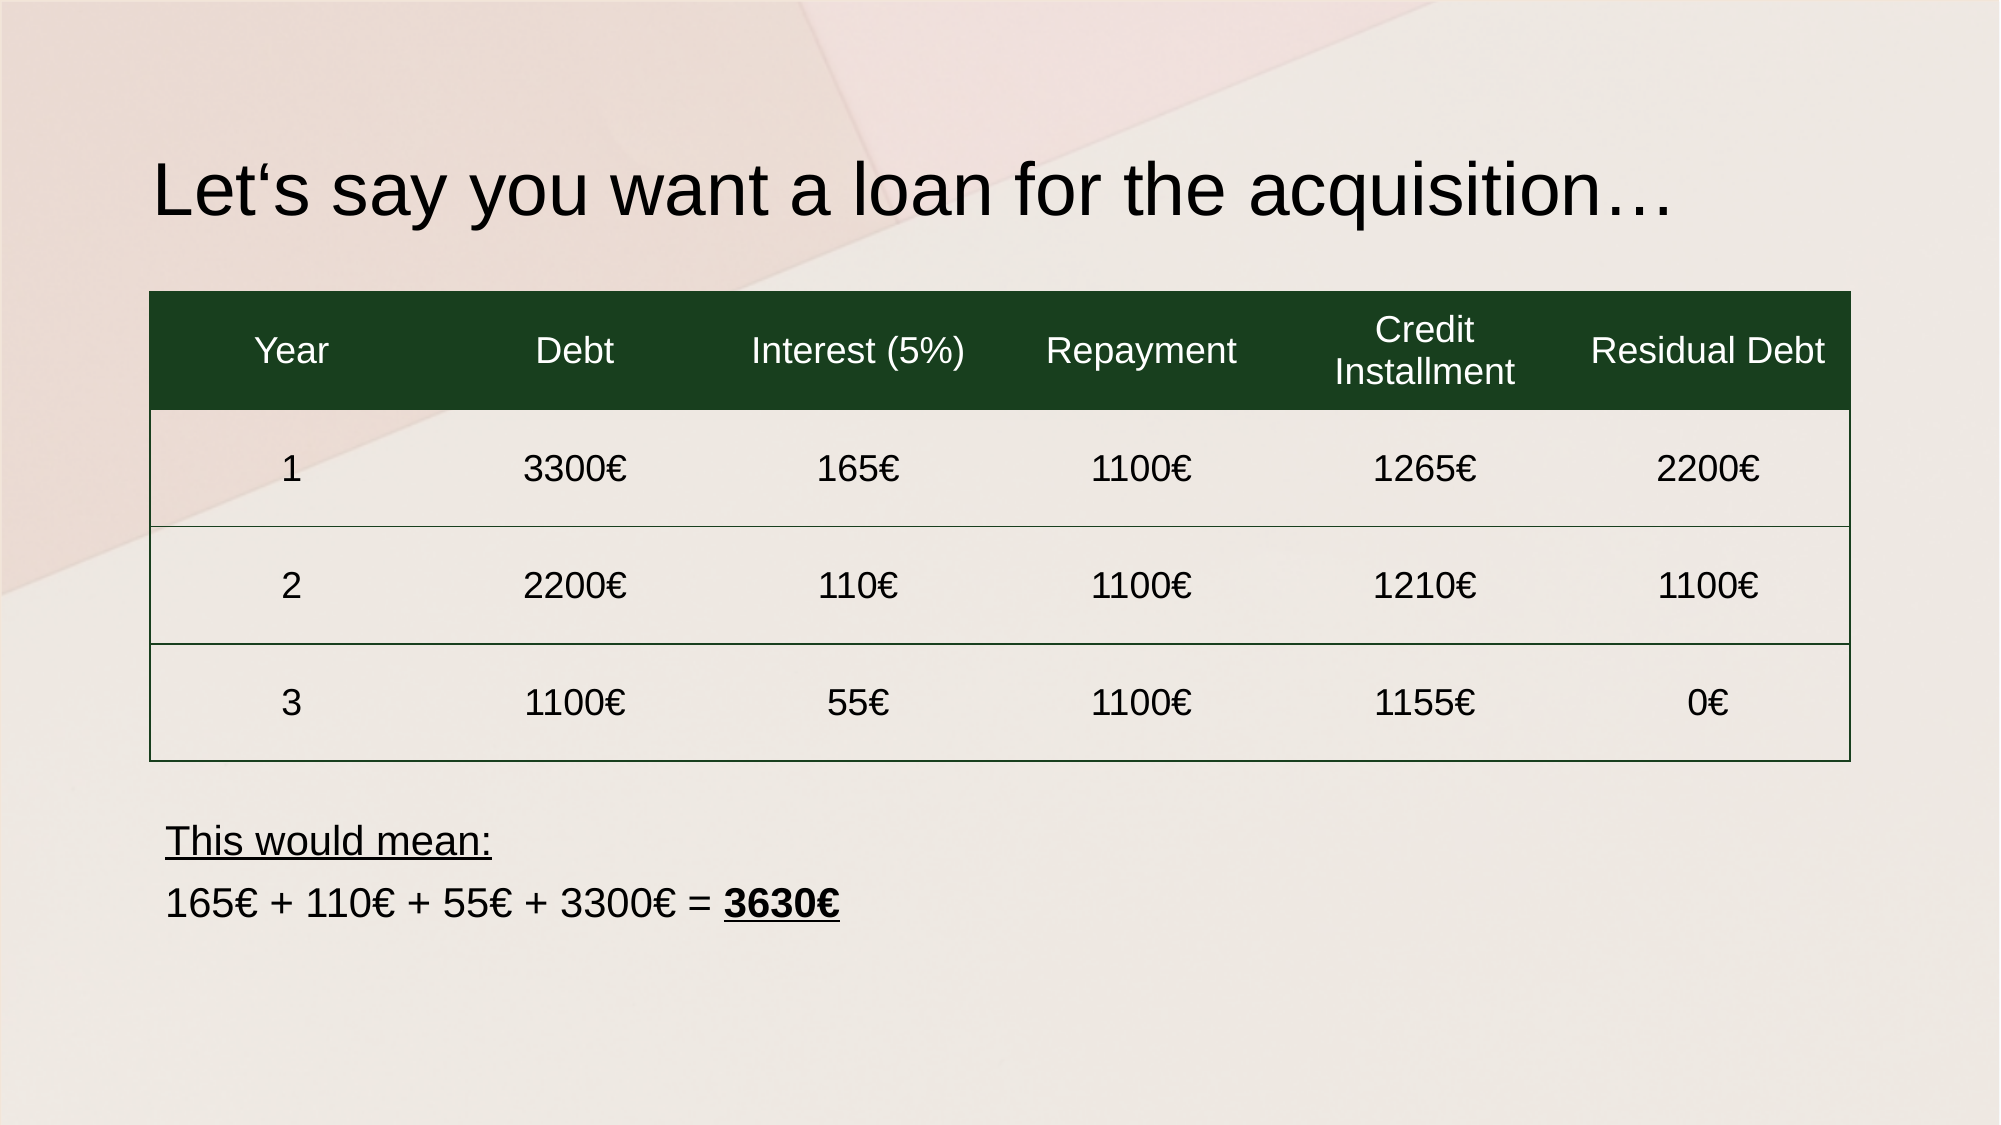

# Let‘s say you want a loan for the acquisition…
| Year | Debt | Interest (5%) | Repayment | Credit Installment | Residual Debt |
| --- | --- | --- | --- | --- | --- |
| 1 | 3300€ | 165€ | 1100€ | 1265€ | 2200€ |
| 2 | 2200€ | 110€ | 1100€ | 1210€ | 1100€ |
| 3 | 1100€ | 55€ | 1100€ | 1155€ | 0€ |
This would mean:
165€ + 110€ + 55€ + 3300€ = 3630€